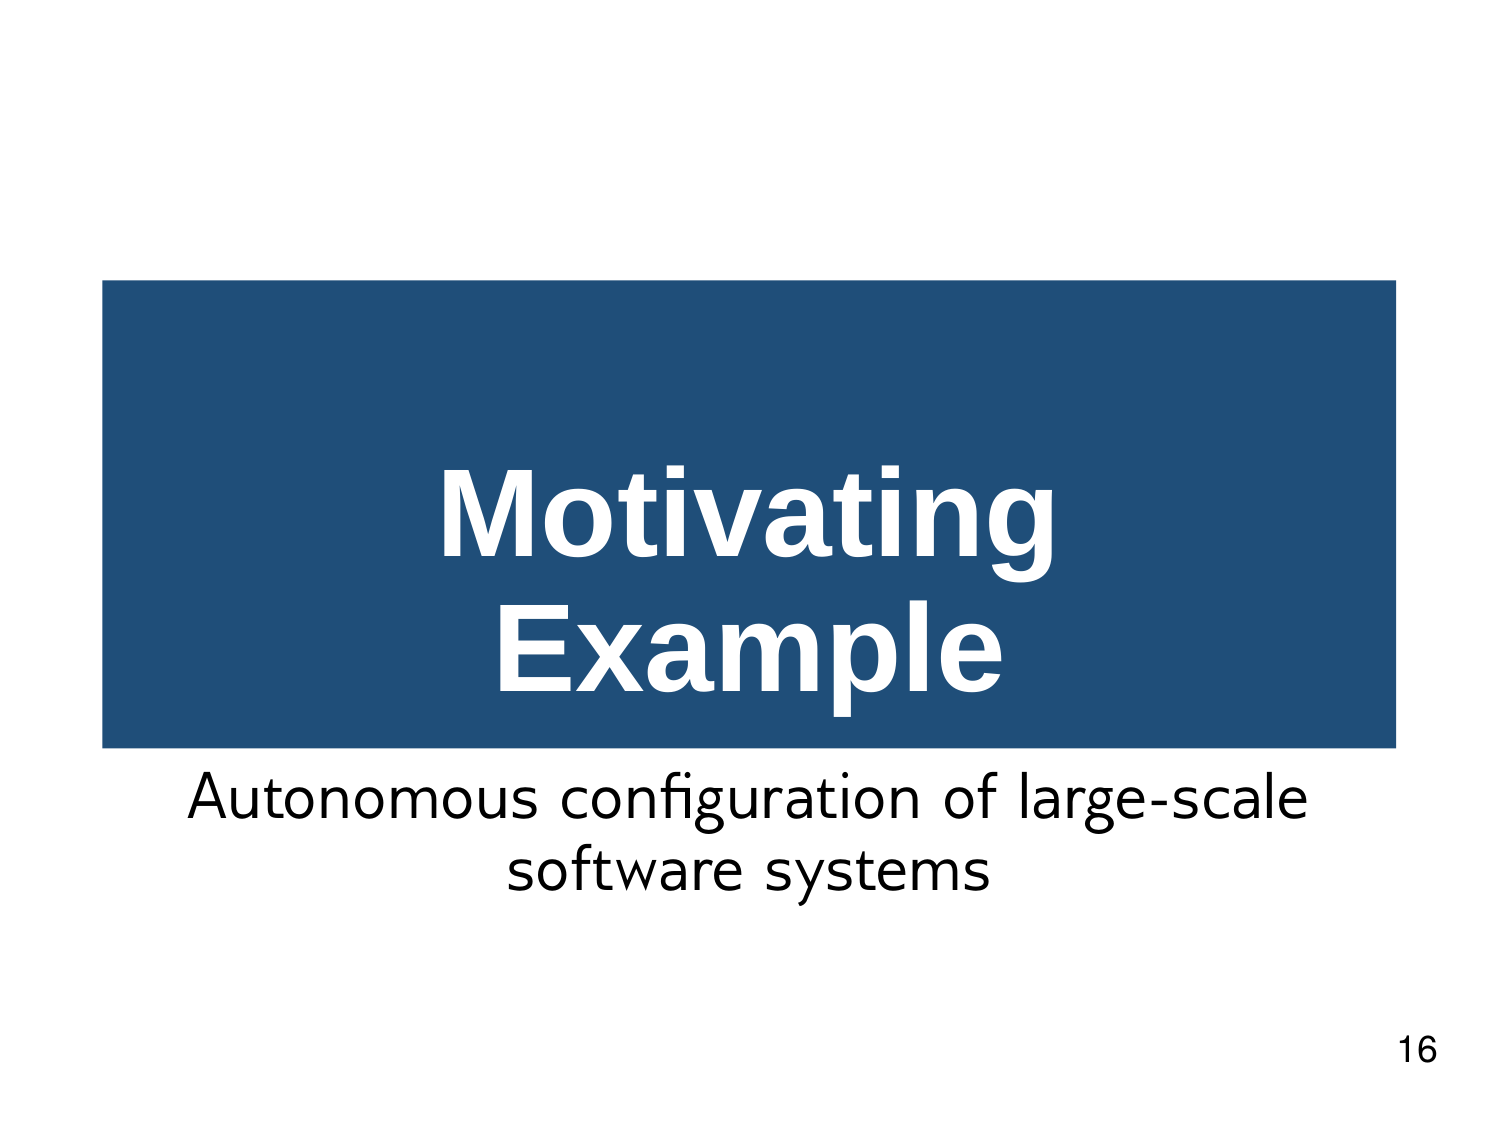

# Motivating Example
Autonomous configuration of large-scale software systems
16